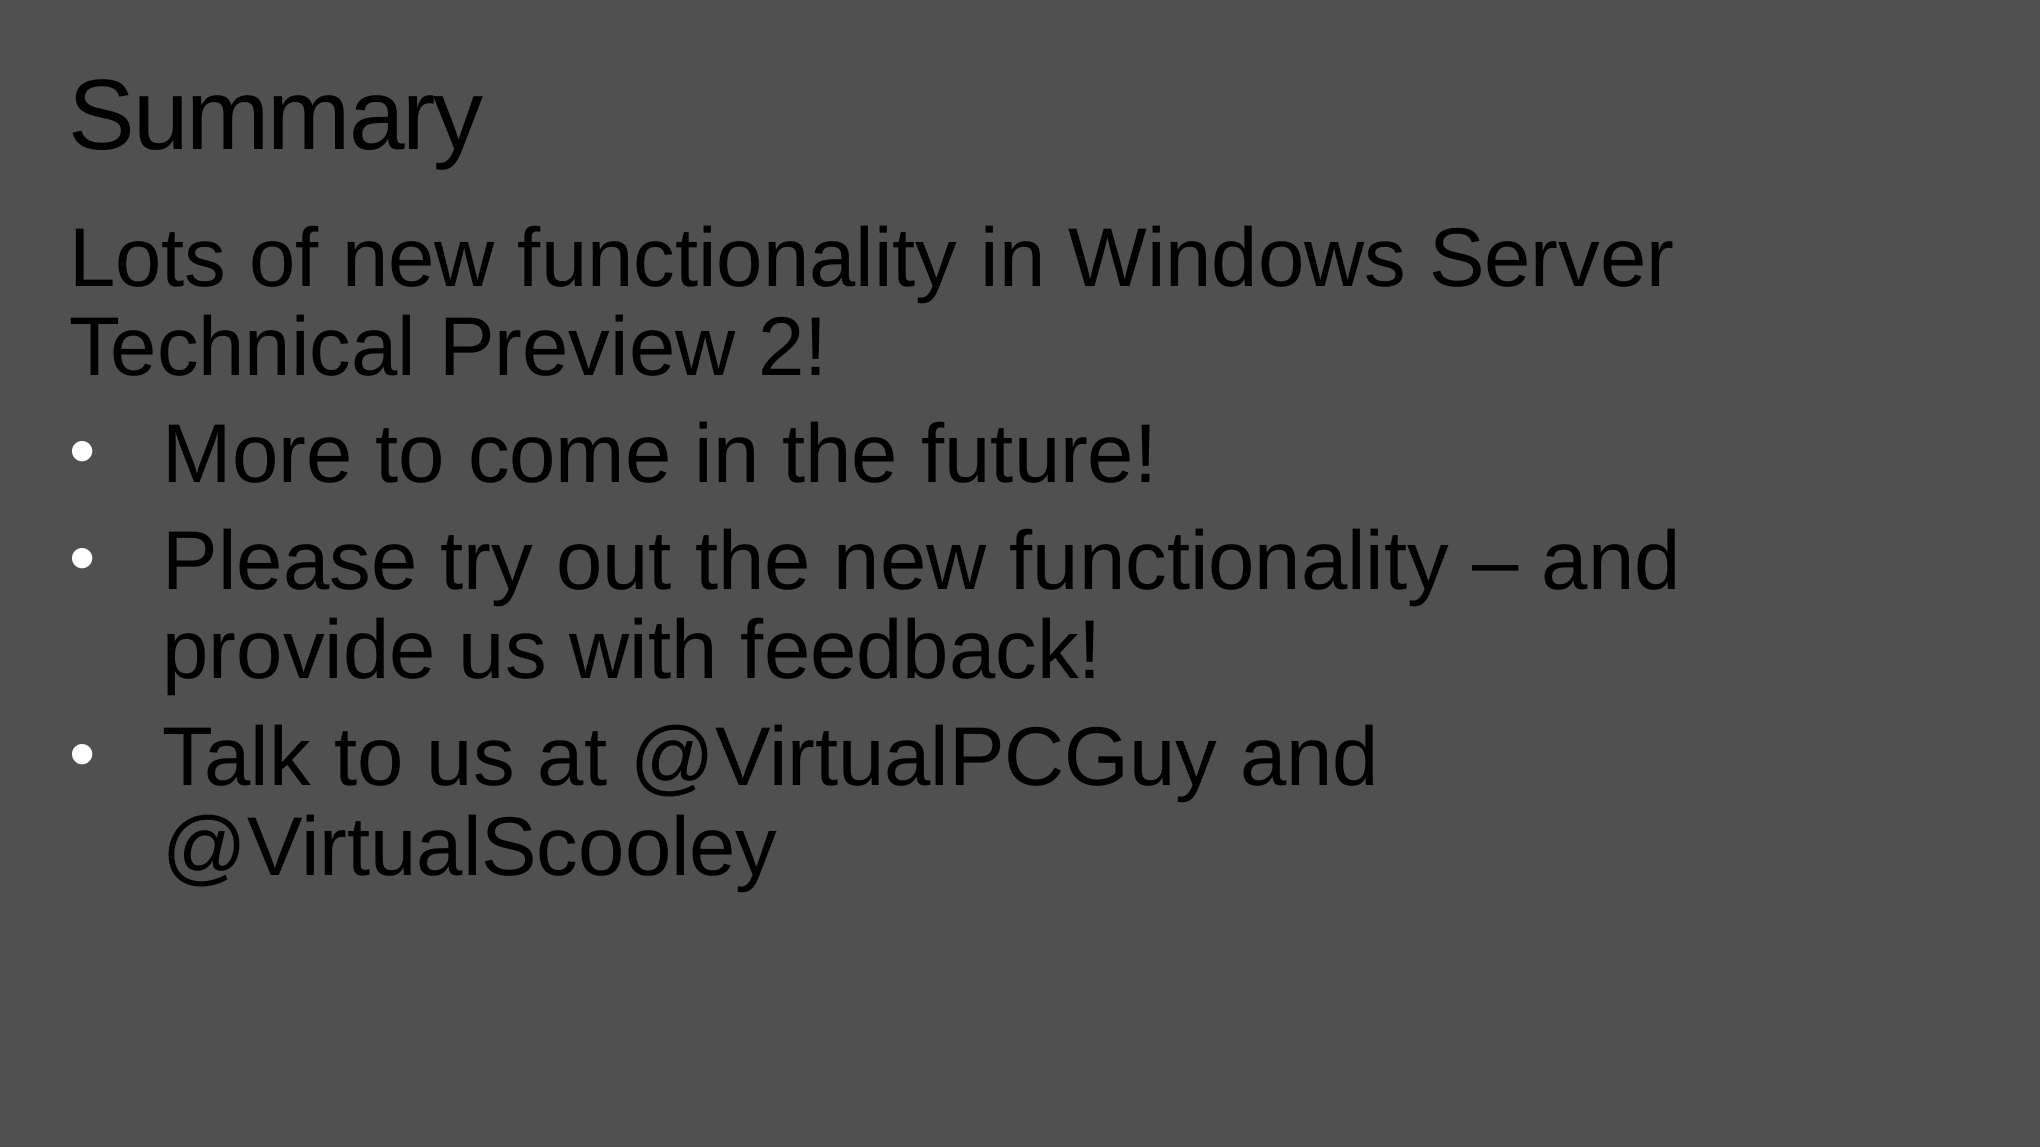

# Summary
Lots of new functionality in Windows Server Technical Preview 2!
More to come in the future!
Please try out the new functionality – and provide us with feedback!
Talk to us at @VirtualPCGuy and @VirtualScooley